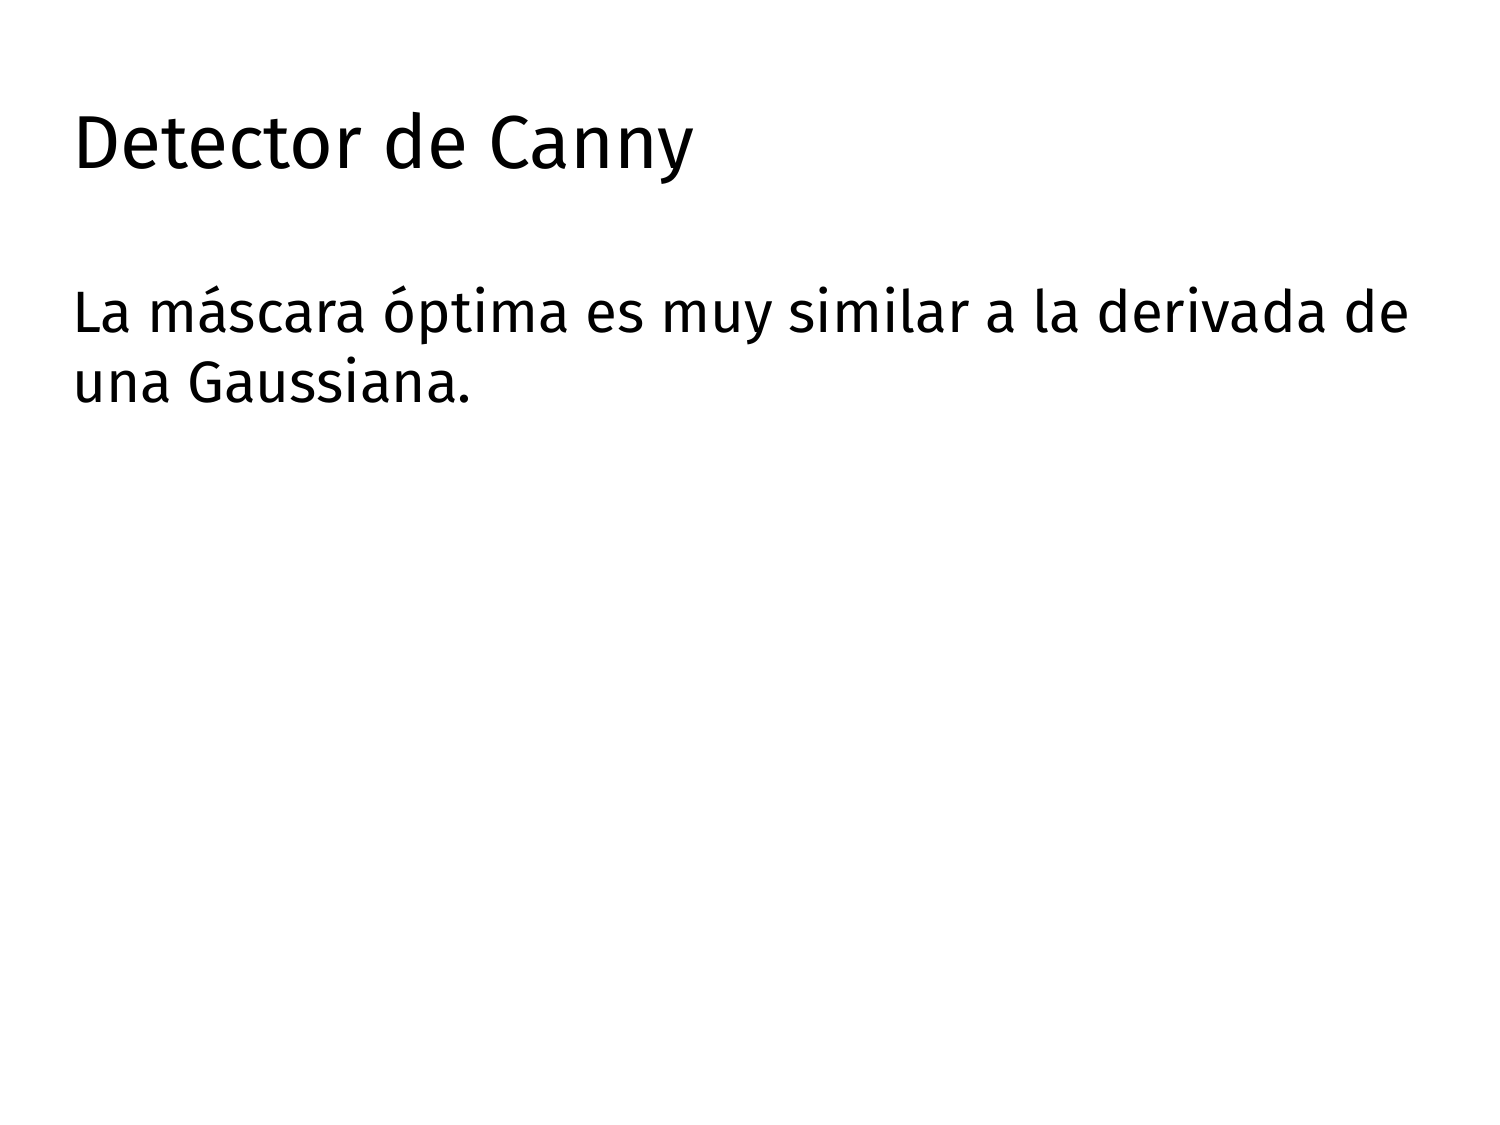

Detector de Canny

La máscara óptima es muy similar a la derivada de una Gaussiana.